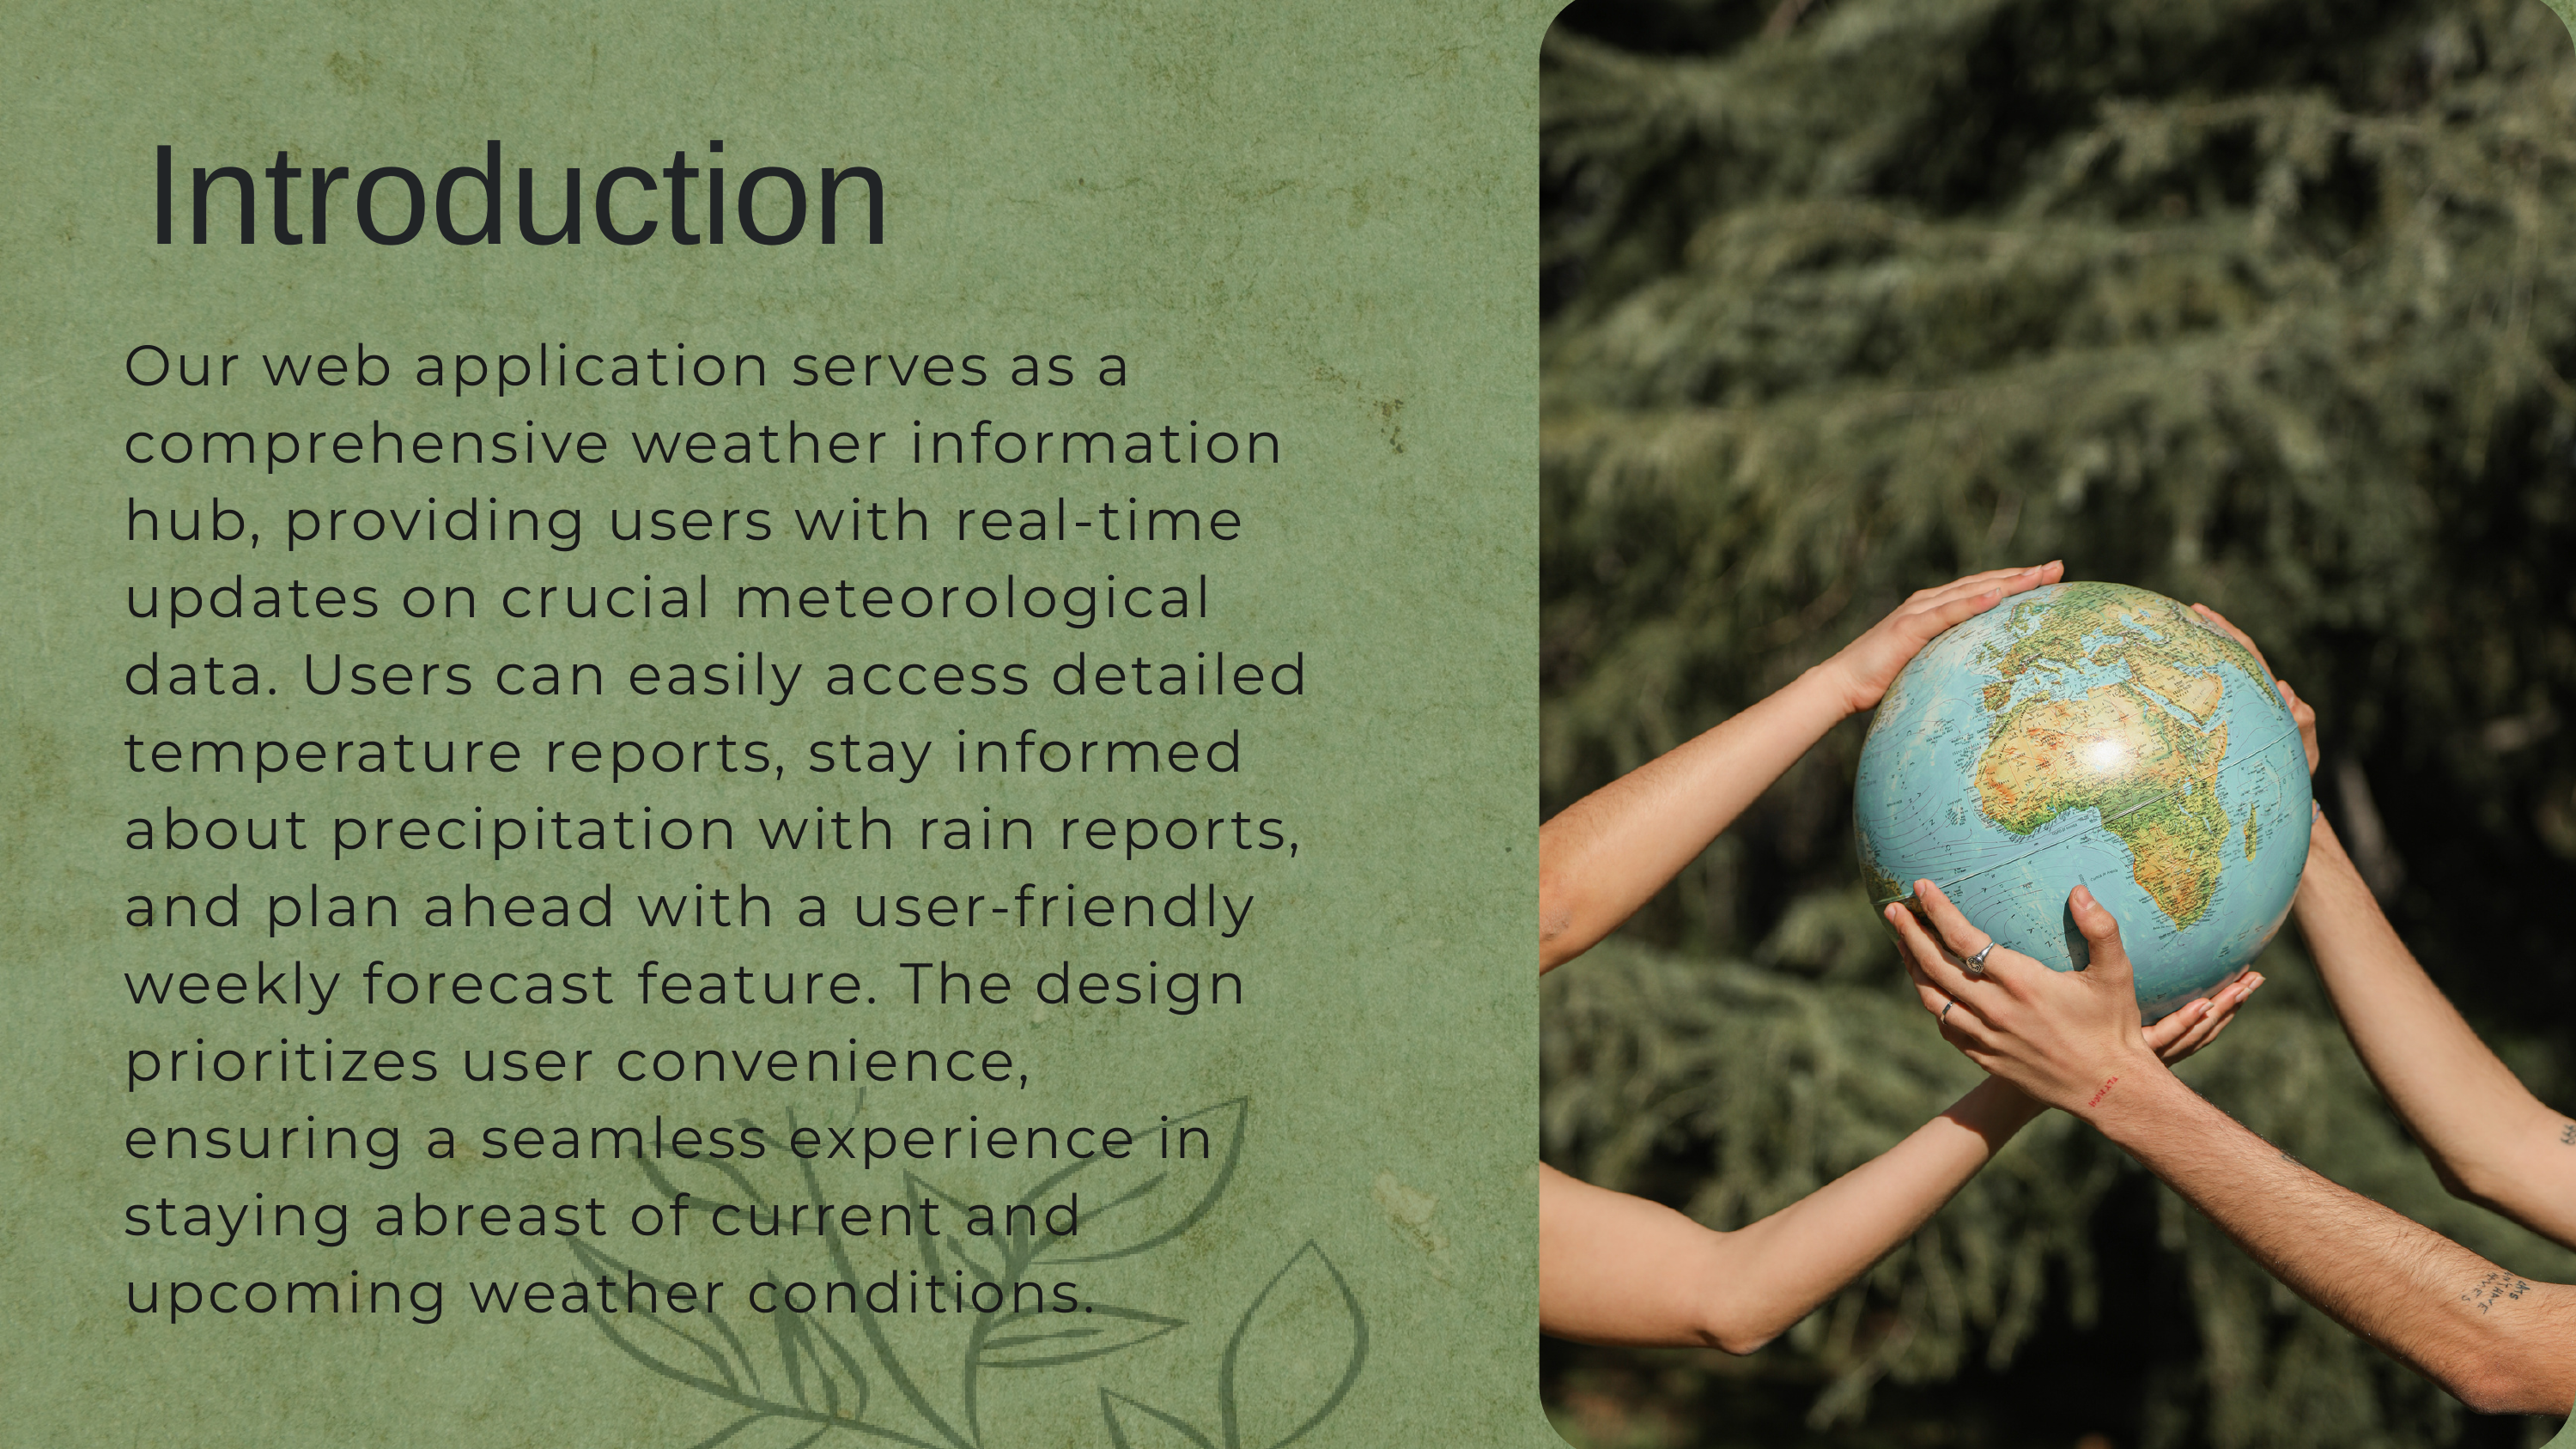

Introduction
Our web application serves as a comprehensive weather information hub, providing users with real-time updates on crucial meteorological data. Users can easily access detailed temperature reports, stay informed about precipitation with rain reports, and plan ahead with a user-friendly weekly forecast feature. The design prioritizes user convenience, ensuring a seamless experience in staying abreast of current and upcoming weather conditions.